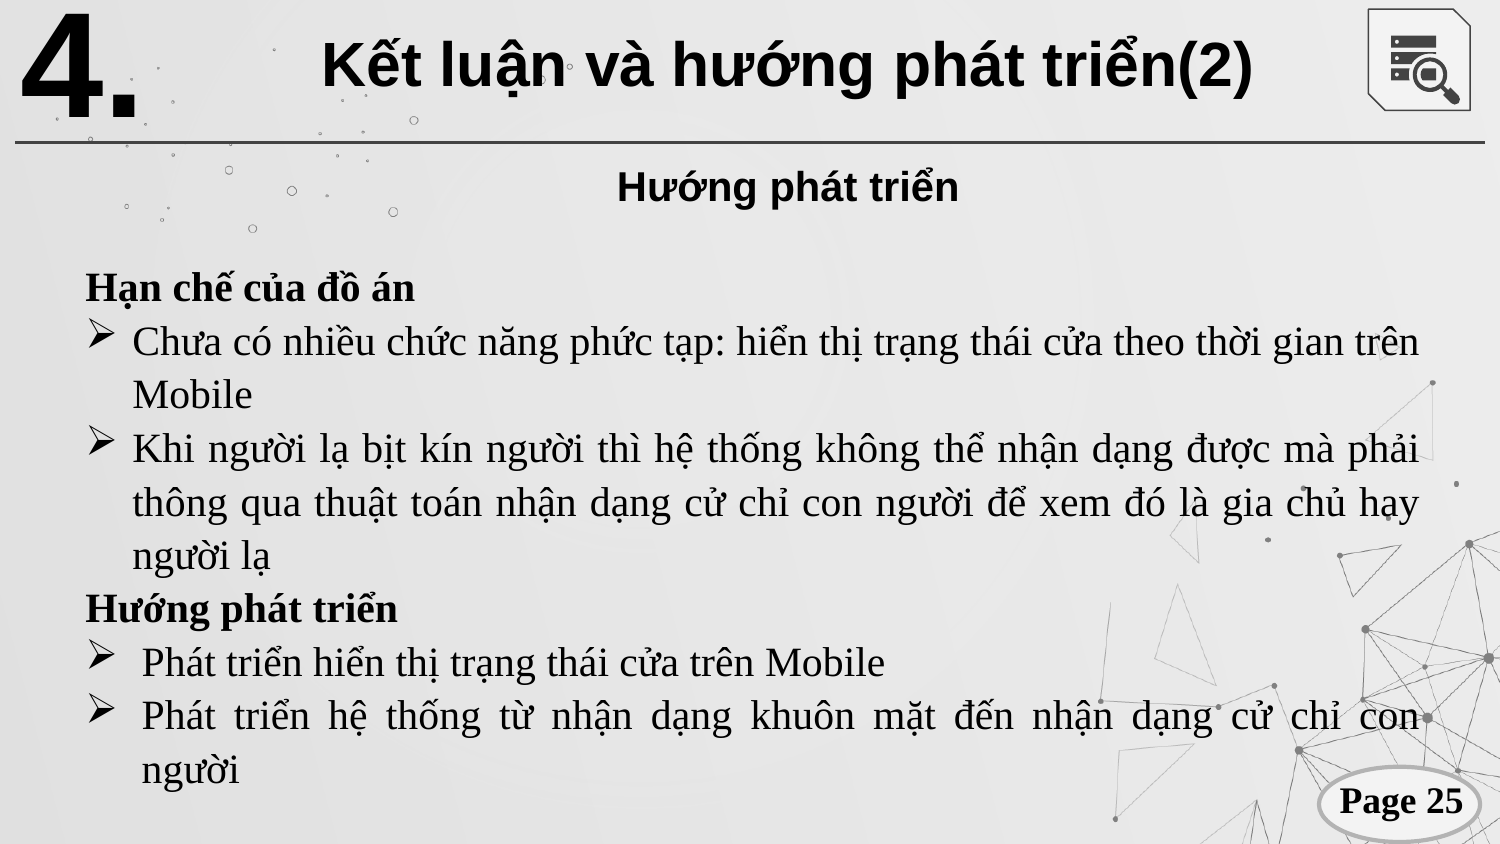

4.

Kết luận và hướng phát triển(2)

Hướng phát triển
Hạn chế của đồ án
Chưa có nhiều chức năng phức tạp: hiển thị trạng thái cửa theo thời gian trên Mobile
Khi người lạ bịt kín người thì hệ thống không thể nhận dạng được mà phải thông qua thuật toán nhận dạng cử chỉ con người để xem đó là gia chủ hay người lạ
Hướng phát triển
Phát triển hiển thị trạng thái cửa trên Mobile
Phát triển hệ thống từ nhận dạng khuôn mặt đến nhận dạng cử chỉ con người

Page 25